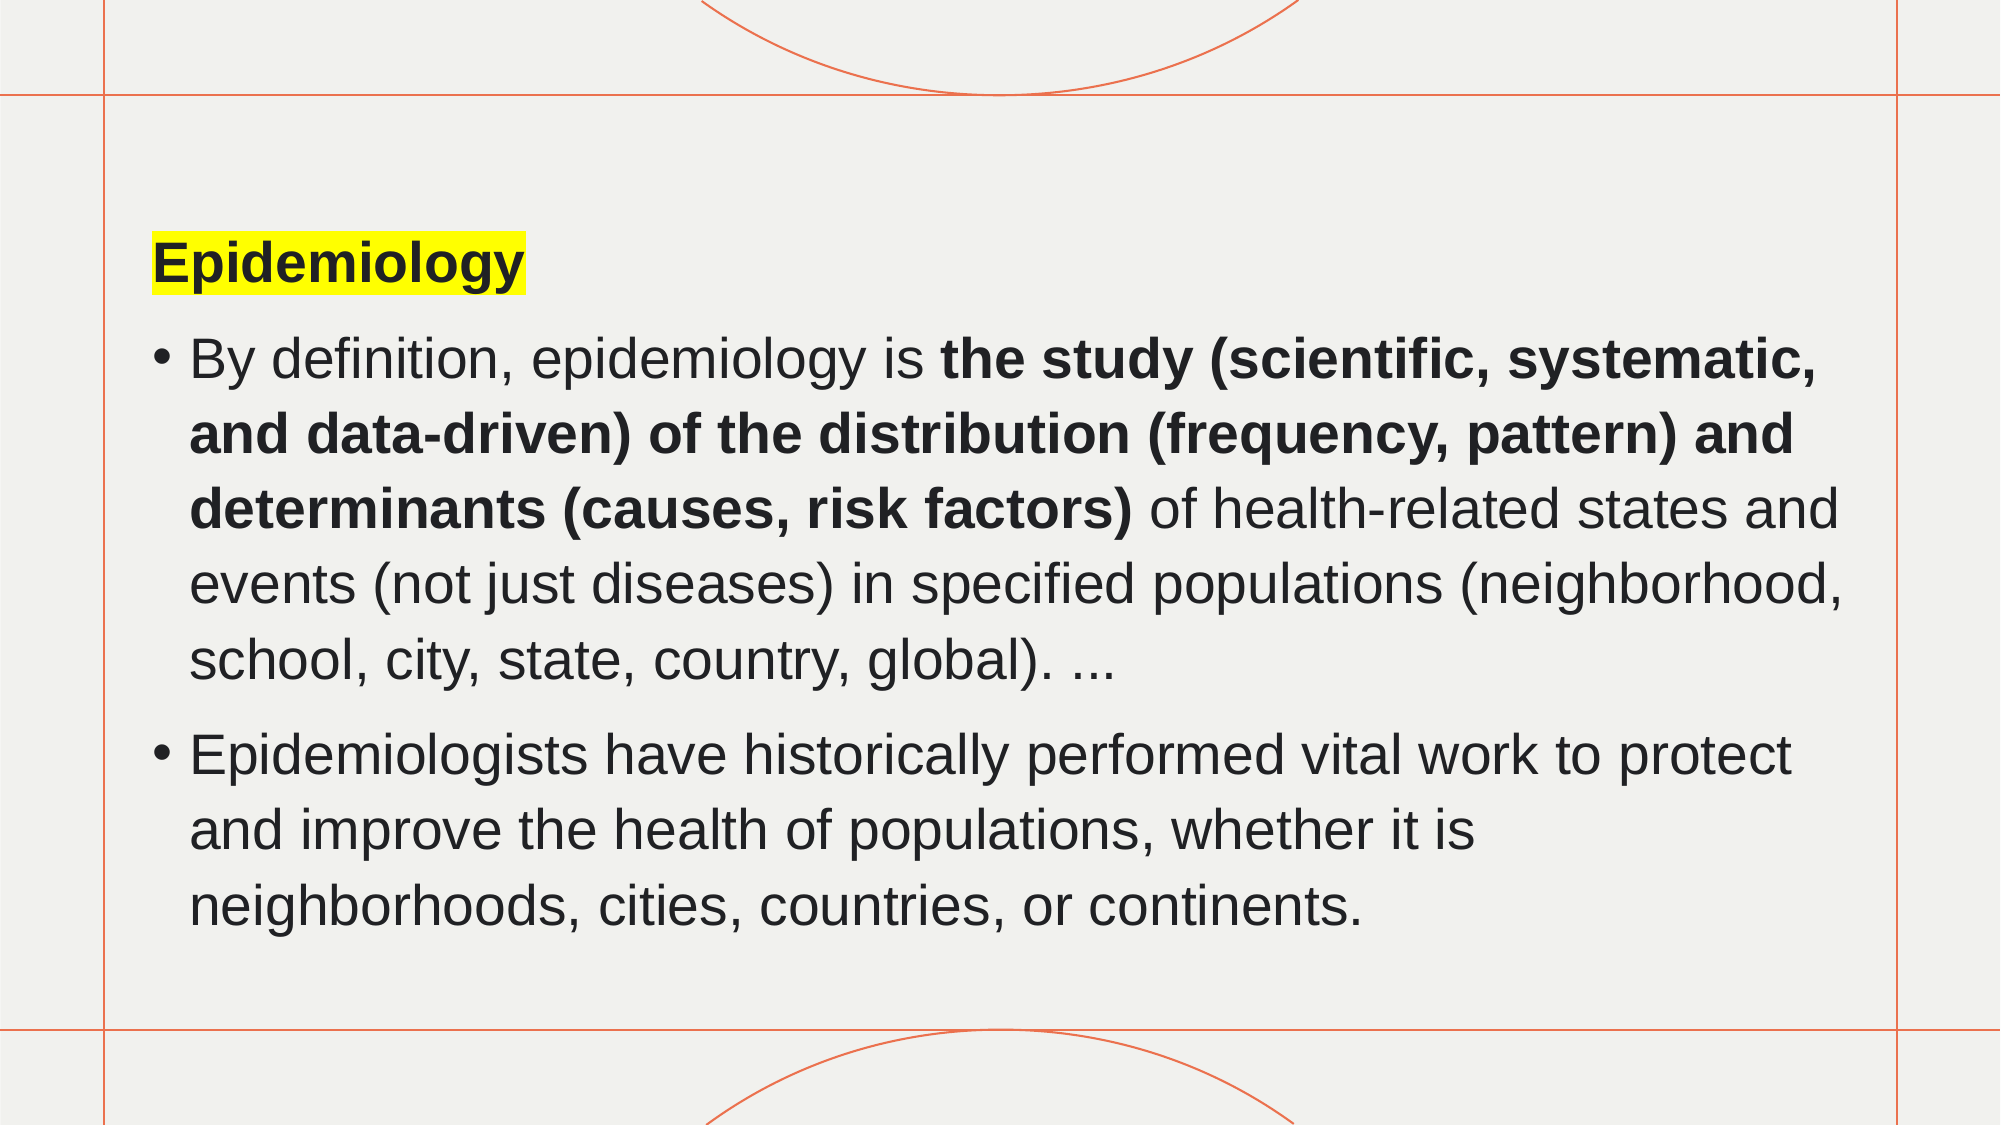

Epidemiology
By definition, epidemiology is the study (scientific, systematic, and data-driven) of the distribution (frequency, pattern) and determinants (causes, risk factors) of health-related states and events (not just diseases) in specified populations (neighborhood, school, city, state, country, global). ...
Epidemiologists have historically performed vital work to protect and improve the health of populations, whether it is neighborhoods, cities, countries, or continents.